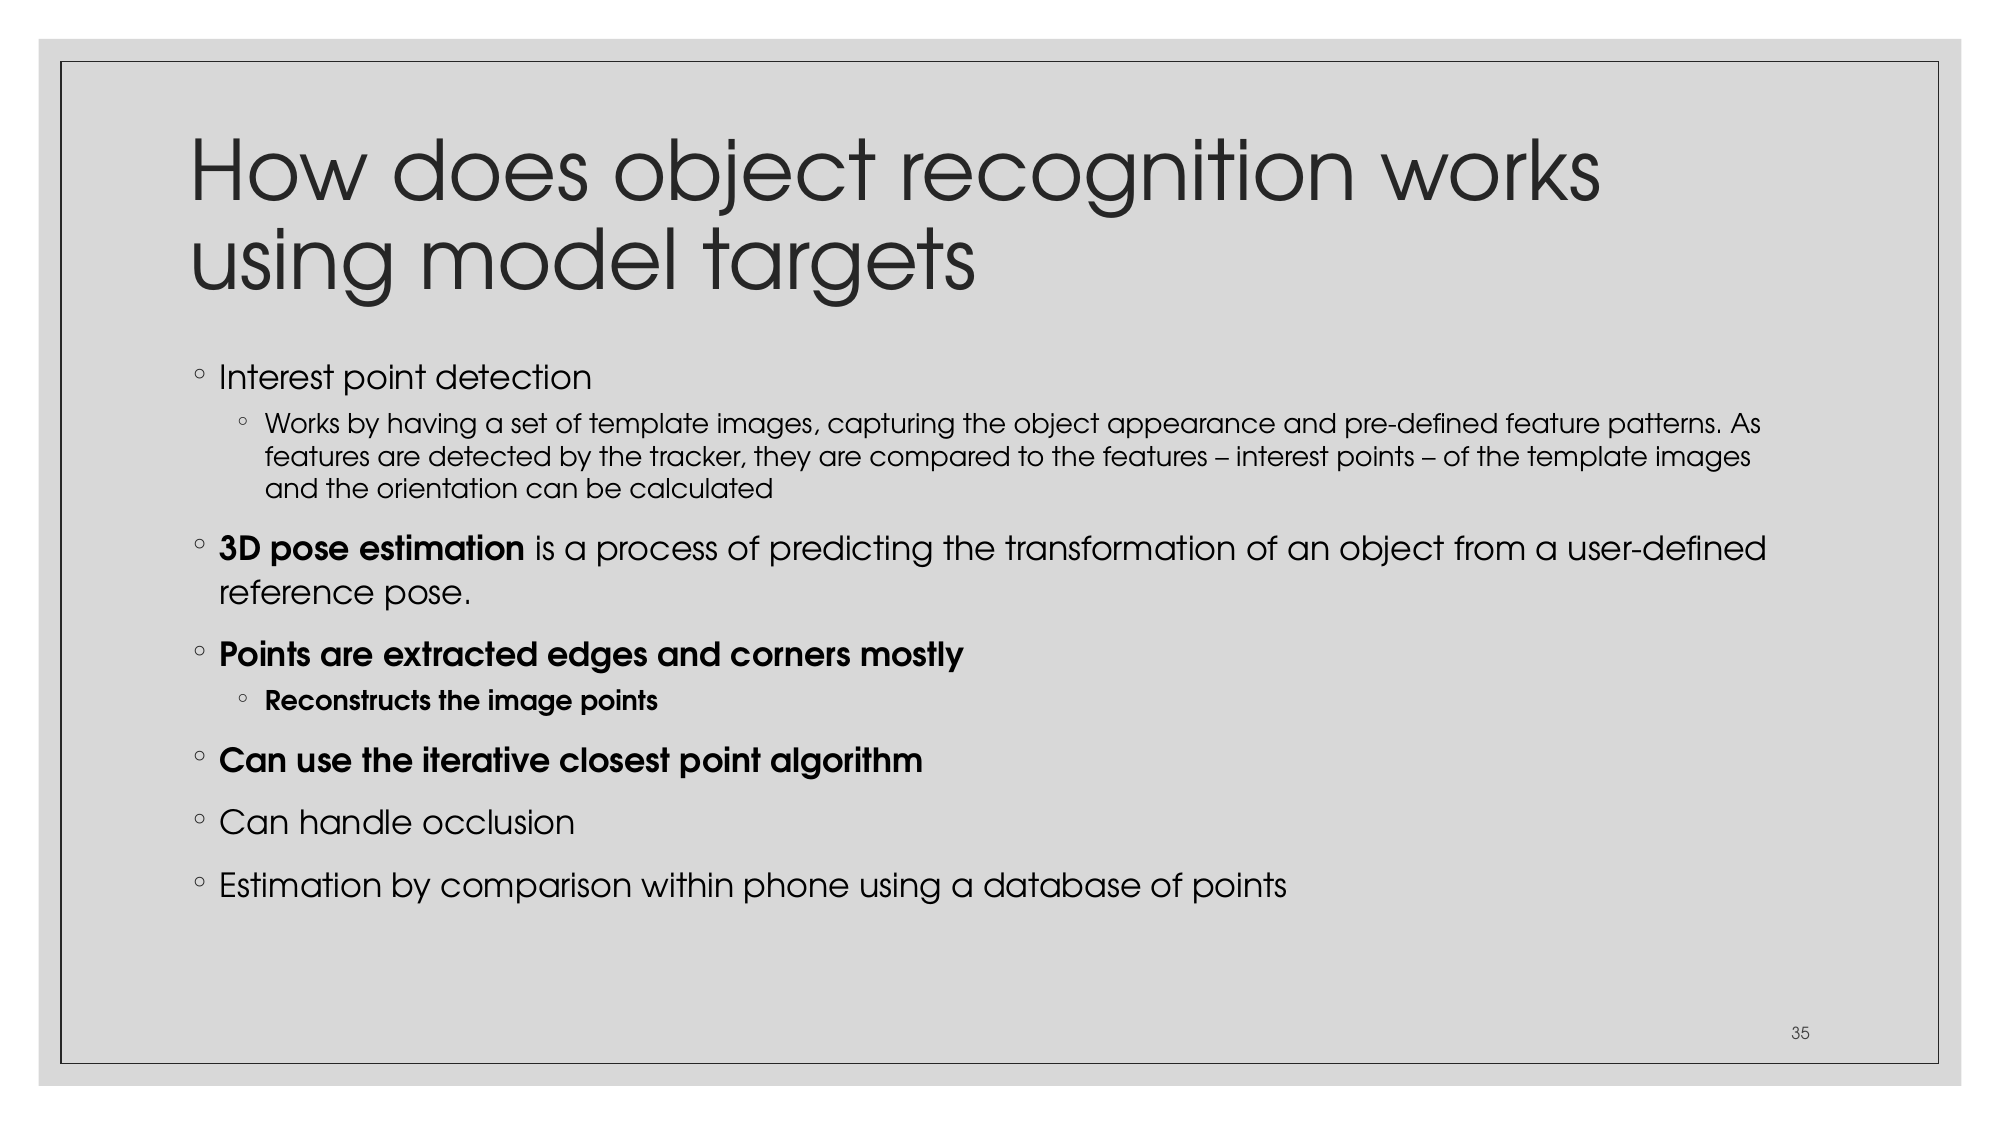

# How does object recognition works using model targets
Interest point detection
Works by having a set of template images, capturing the object appearance and pre-deﬁned feature patterns. As features are detected by the tracker, they are compared to the features – interest points – of the template images and the orientation can be calculated
3D pose estimation is a process of predicting the transformation of an object from a user-defined reference pose.
Points are extracted edges and corners mostly
Reconstructs the image points
Can use the iterative closest point algorithm
Can handle occlusion
Estimation by comparison within phone using a database of points

35